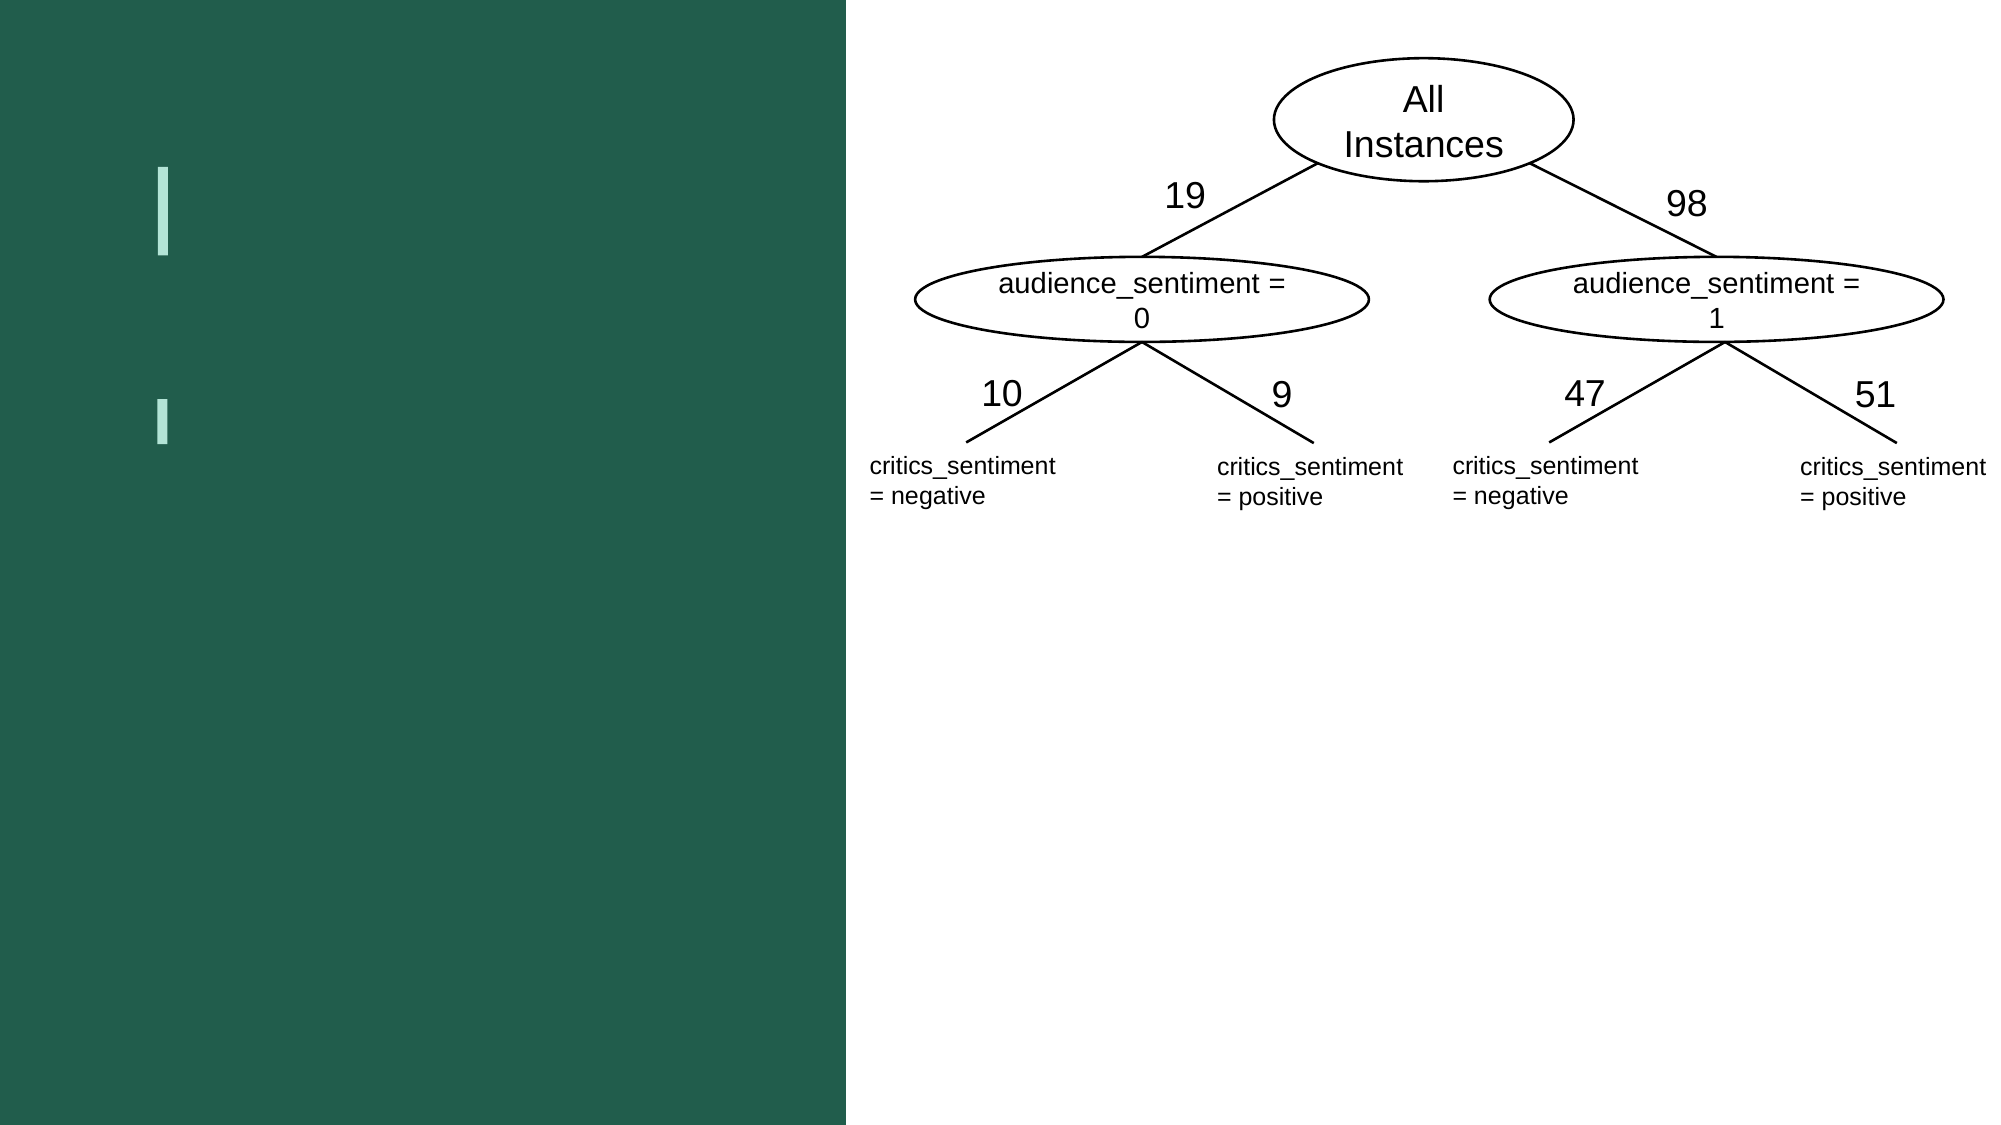

All Instances
19
98
audience_sentiment = 0
audience_sentiment = 1
10
9
critics_sentiment
= negative
critics_sentiment
= positive
47
51
critics_sentiment
= negative
critics_sentiment
= positive
#